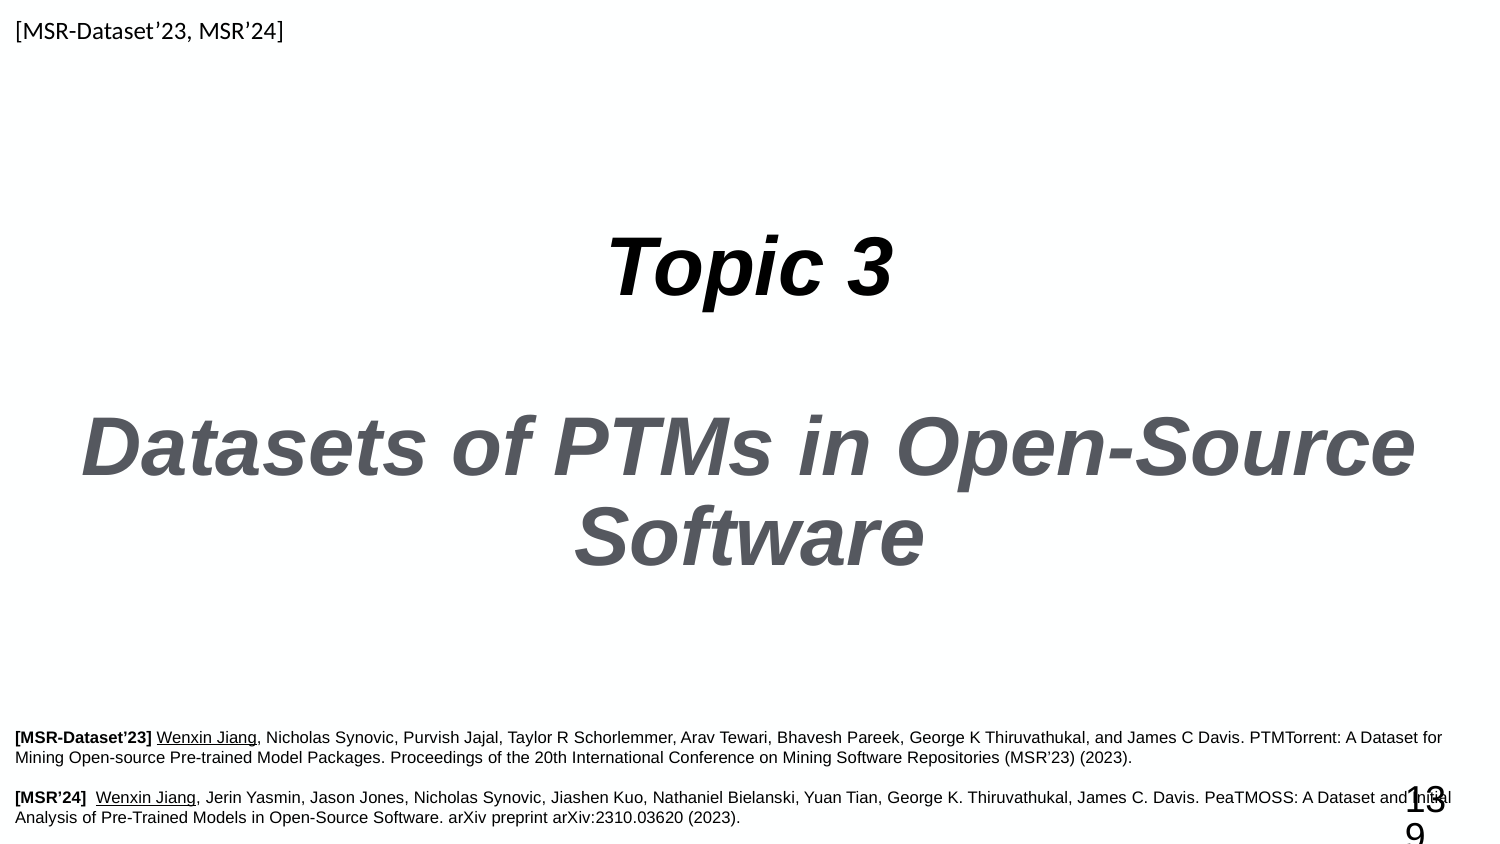

[MSR-Dataset’23, MSR’24]
# Topic 3

Datasets of PTMs in Open-Source Software

[MSR-Dataset’23] Wenxin Jiang, Nicholas Synovic, Purvish Jajal, Taylor R Schorlemmer, Arav Tewari, Bhavesh Pareek, George K Thiruvathukal, and James C Davis. PTMTorrent: A Dataset for Mining Open-source Pre-trained Model Packages. Proceedings of the 20th International Conference on Mining Software Repositories (MSR’23) (2023).
[MSR’24]  Wenxin Jiang, Jerin Yasmin, Jason Jones, Nicholas Synovic, Jiashen Kuo, Nathaniel Bielanski, Yuan Tian, George K. Thiruvathukal, James C. Davis. PeaTMOSS: A Dataset and Initial Analysis of Pre-Trained Models in Open-Source Software. arXiv preprint arXiv:2310.03620 (2023).
139